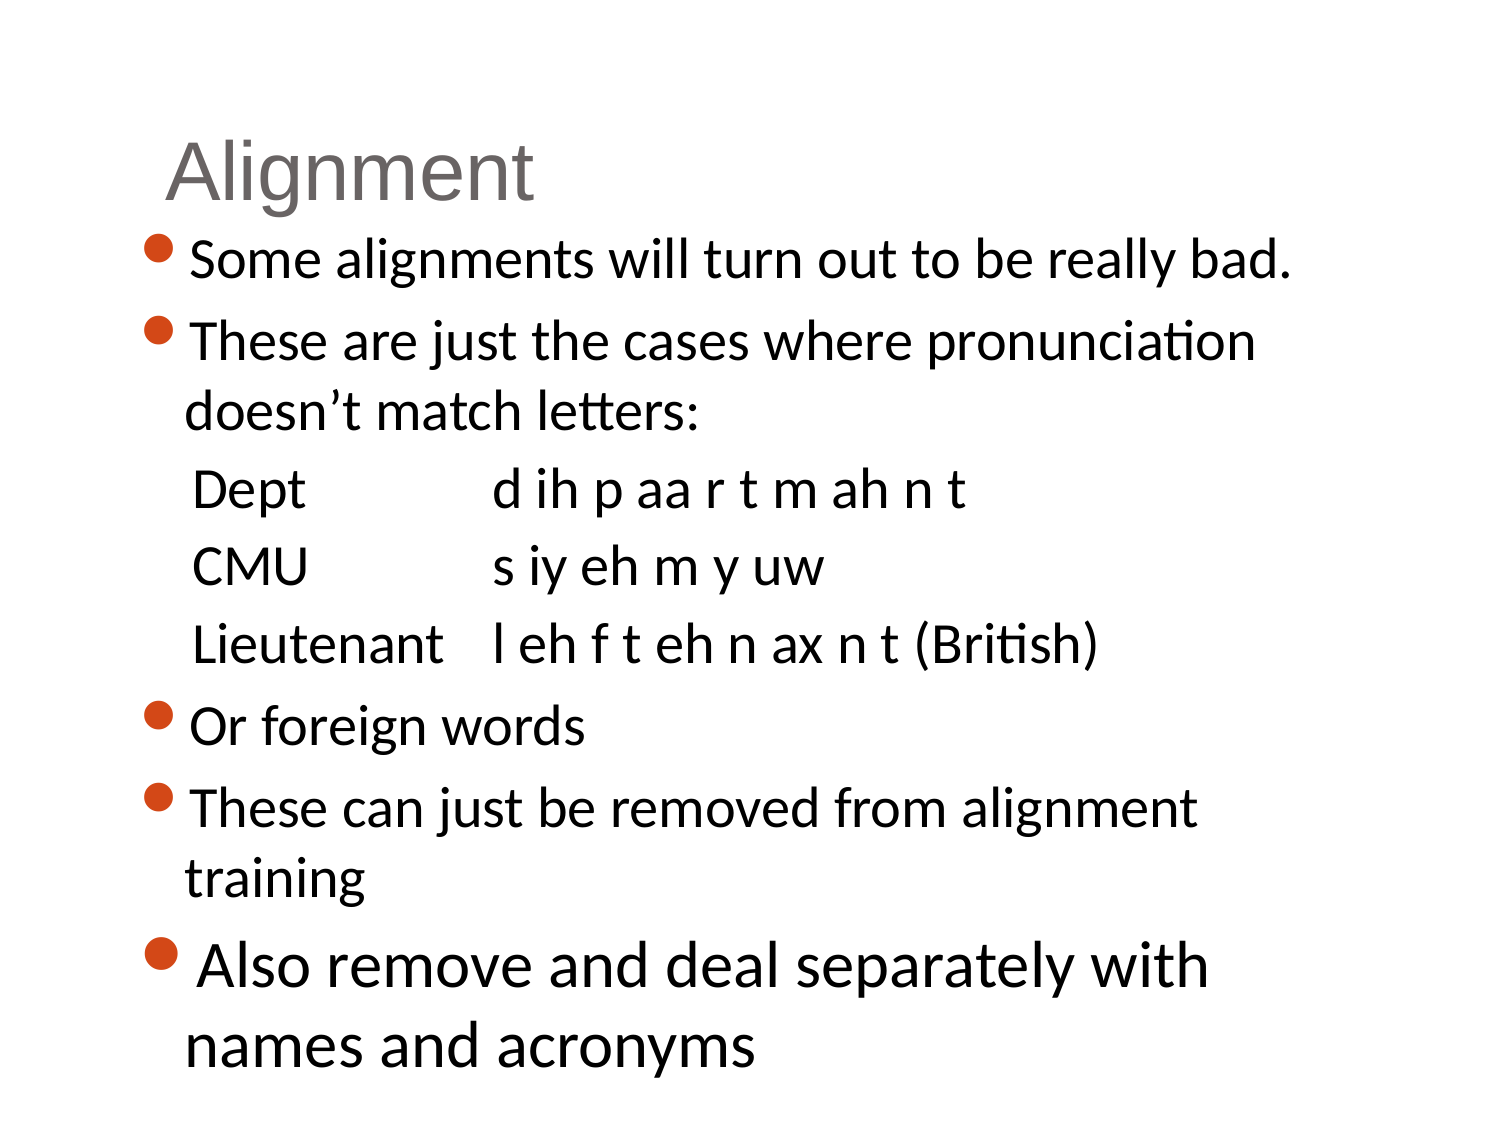

# Alignment
Some alignments will turn out to be really bad.
These are just the cases where pronunciation doesn’t match letters:
Dept		d ih p aa r t m ah n t
CMU		s iy eh m y uw
Lieutenant	l eh f t eh n ax n t (British)
Or foreign words
These can just be removed from alignment training
Also remove and deal separately with names and acronyms